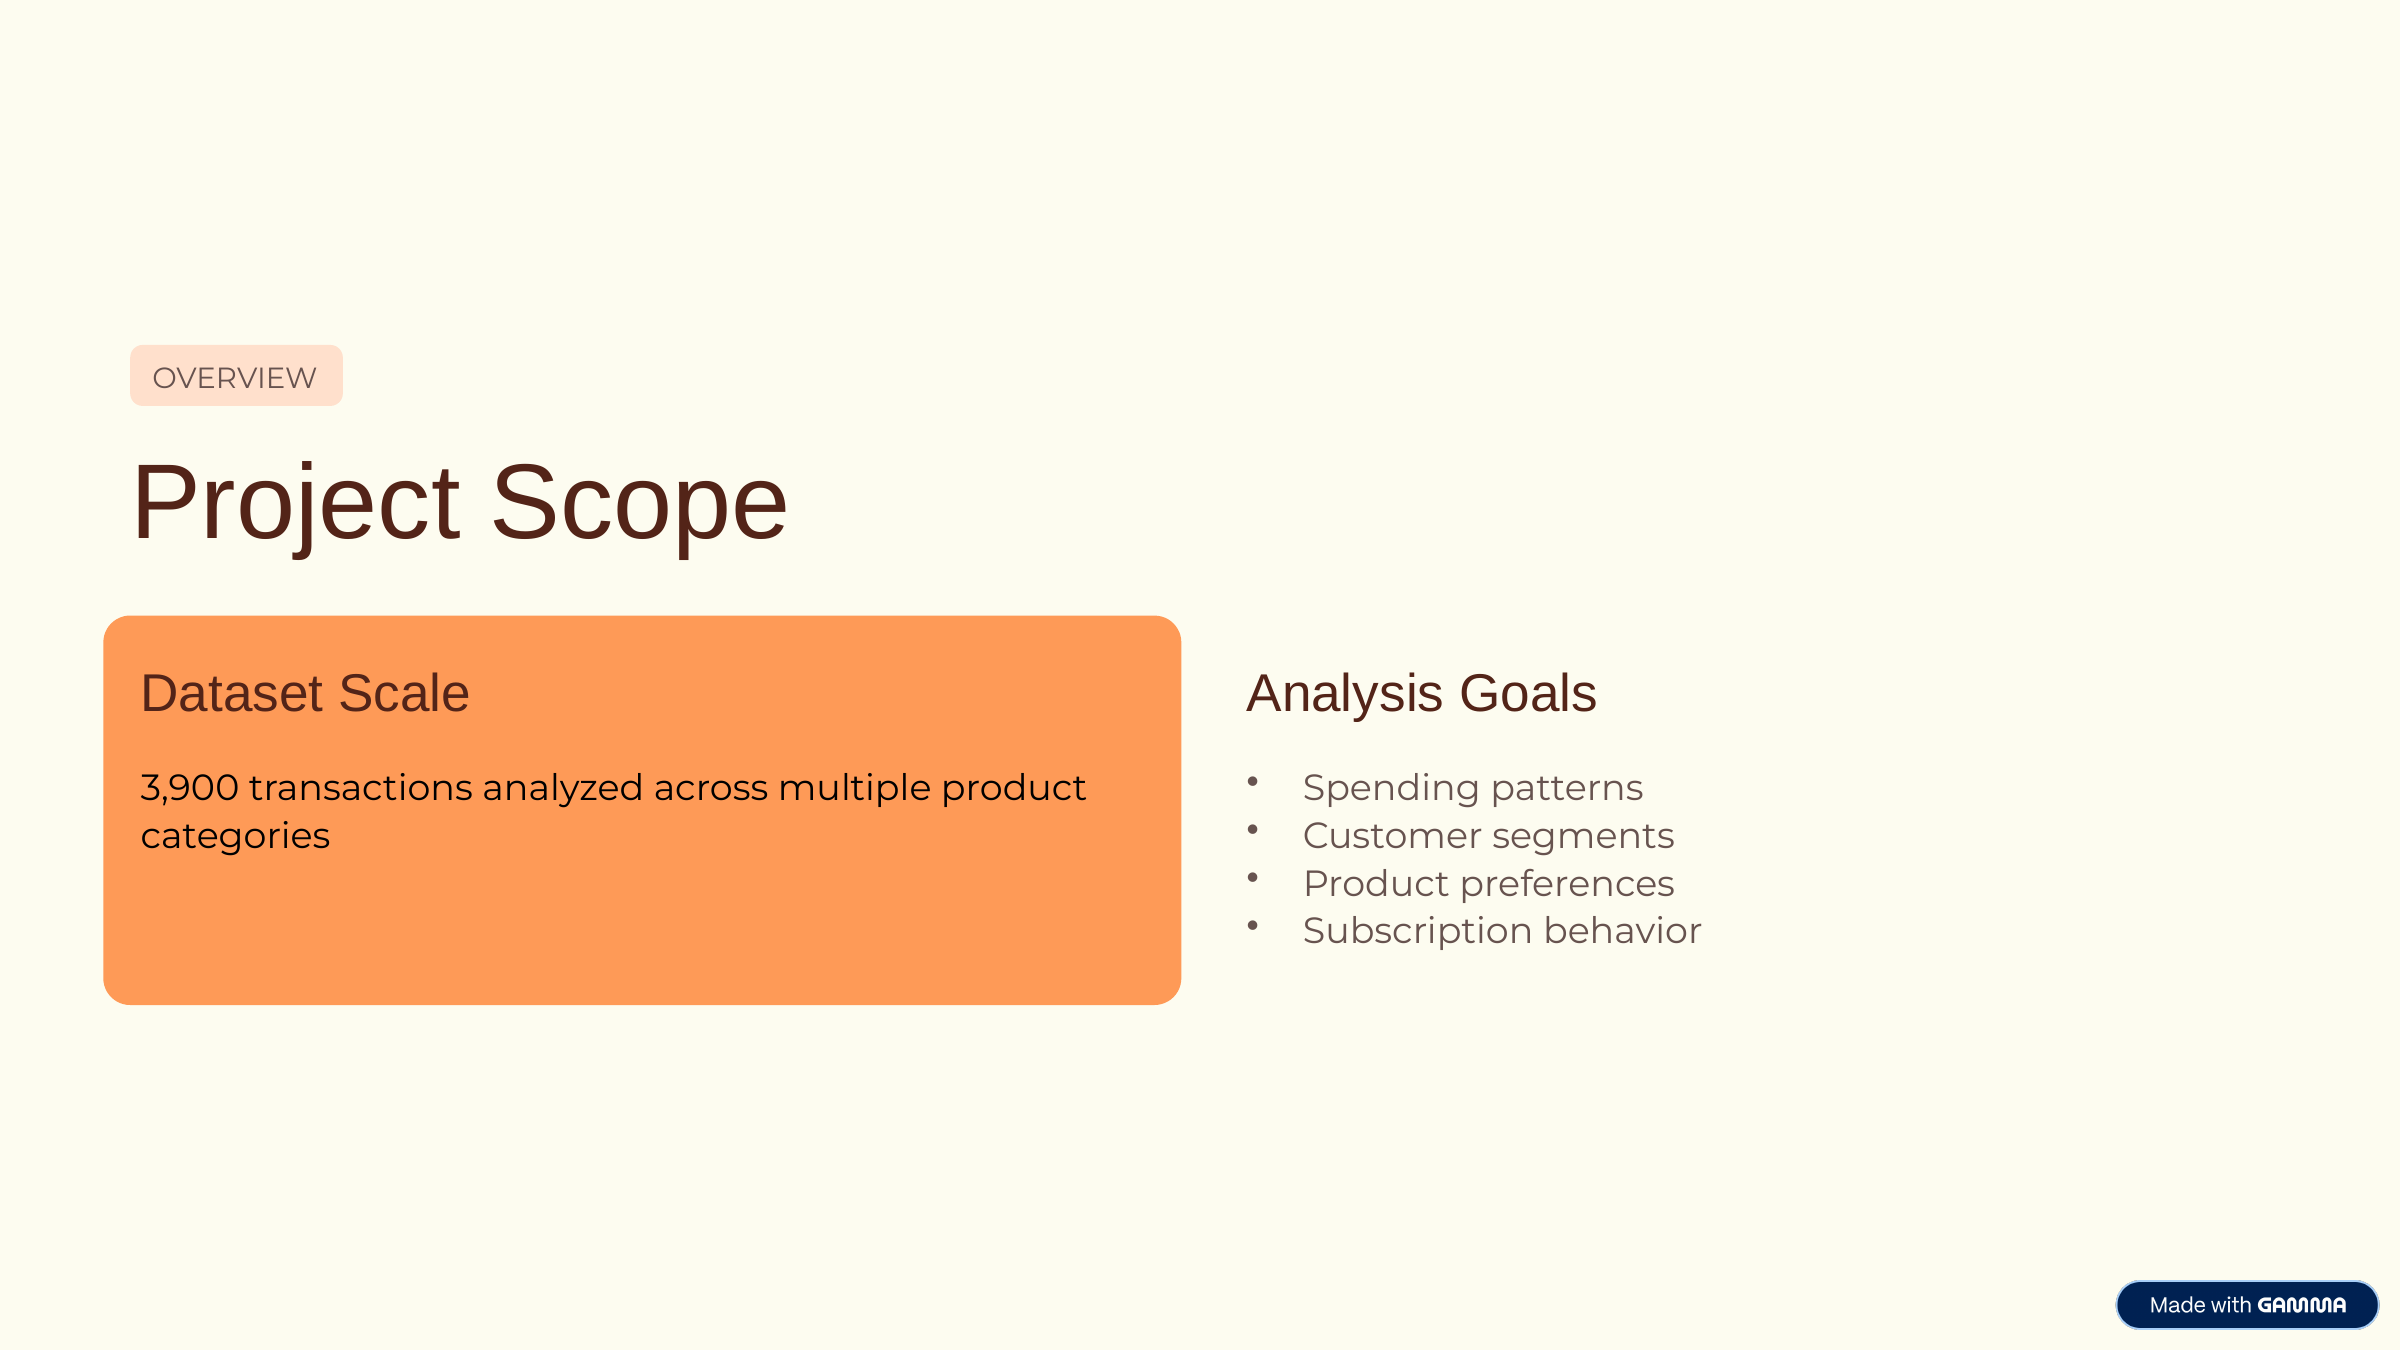

OVERVIEW
Project Scope

Dataset Scale
Analysis Goals
3,900 transactions analyzed across multiple product categories
Spending patterns
Customer segments
Product preferences
Subscription behavior